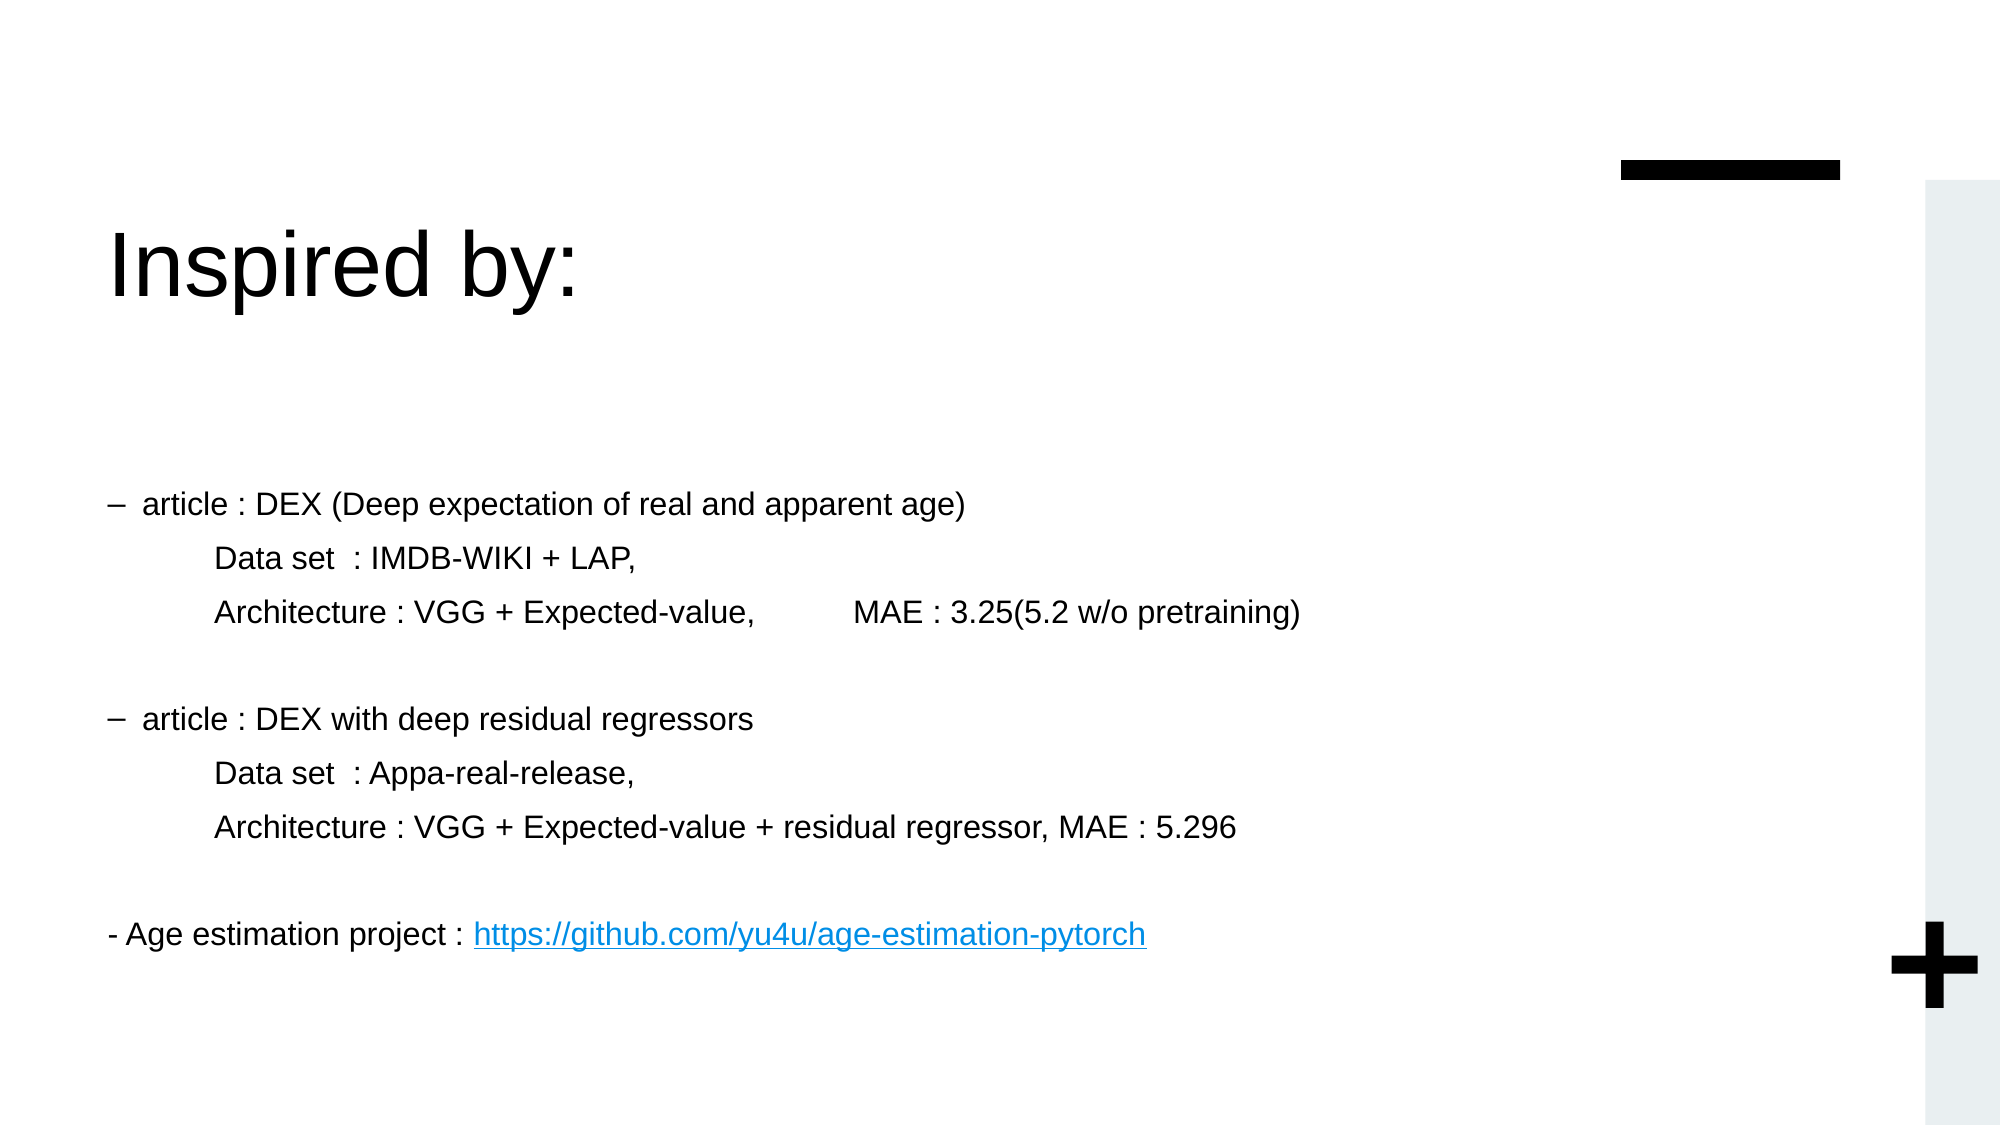

# Inspired by:
article : DEX (Deep expectation of real and apparent age)
	Data set  : IMDB-WIKI + LAP,
	Architecture : VGG + Expected-value, 	MAE : 3.25(5.2 w/o pretraining)

article : DEX with deep residual regressors
	Data set  : Appa-real-release,
	Architecture : VGG + Expected-value + residual regressor, MAE : 5.296

- Age estimation project : https://github.com/yu4u/age-estimation-pytorch